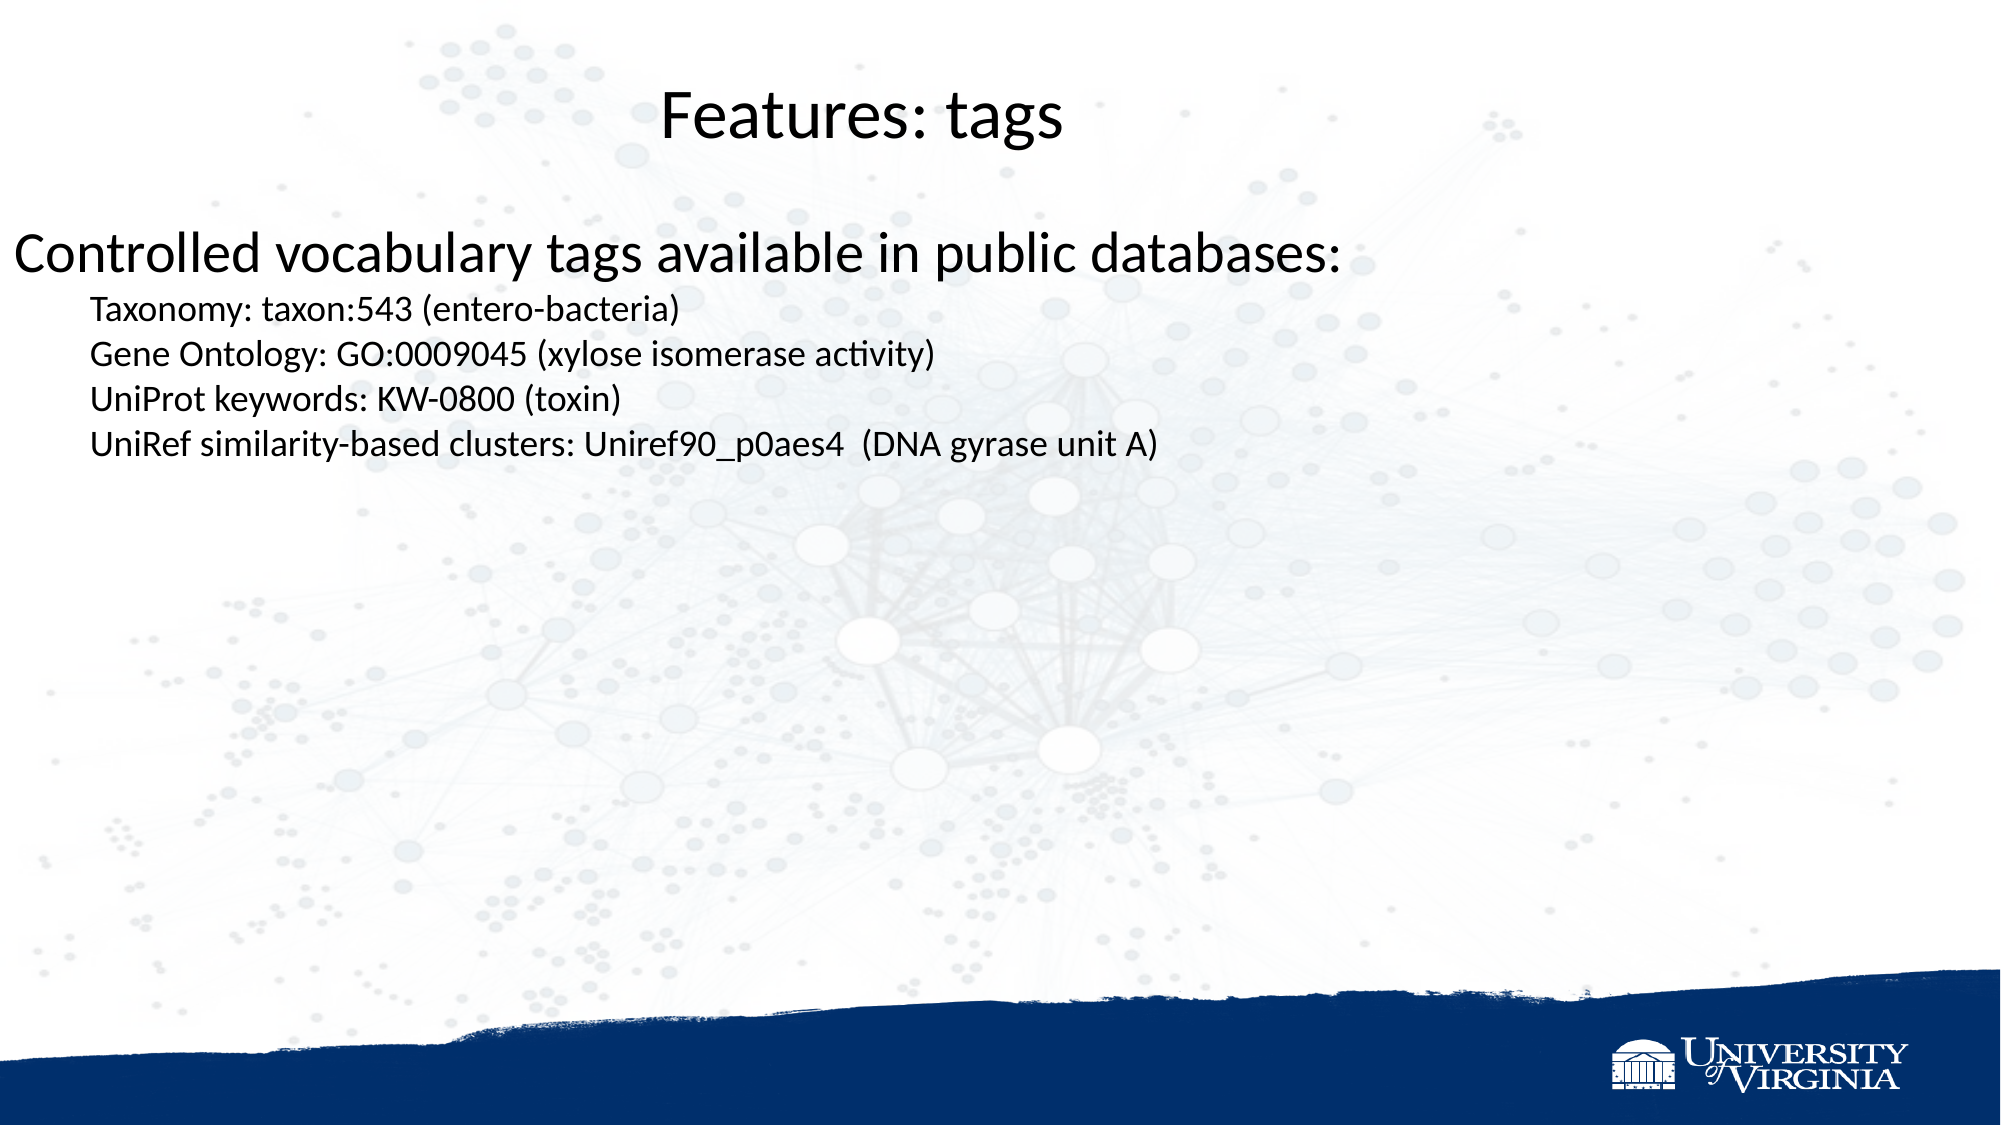

Features: tags
Controlled vocabulary tags available in public databases:
Taxonomy: taxon:543 (entero-bacteria)
Gene Ontology: GO:0009045 (xylose isomerase activity)
UniProt keywords: KW-0800 (toxin)
UniRef similarity-based clusters: Uniref90_p0aes4  (DNA gyrase unit A)